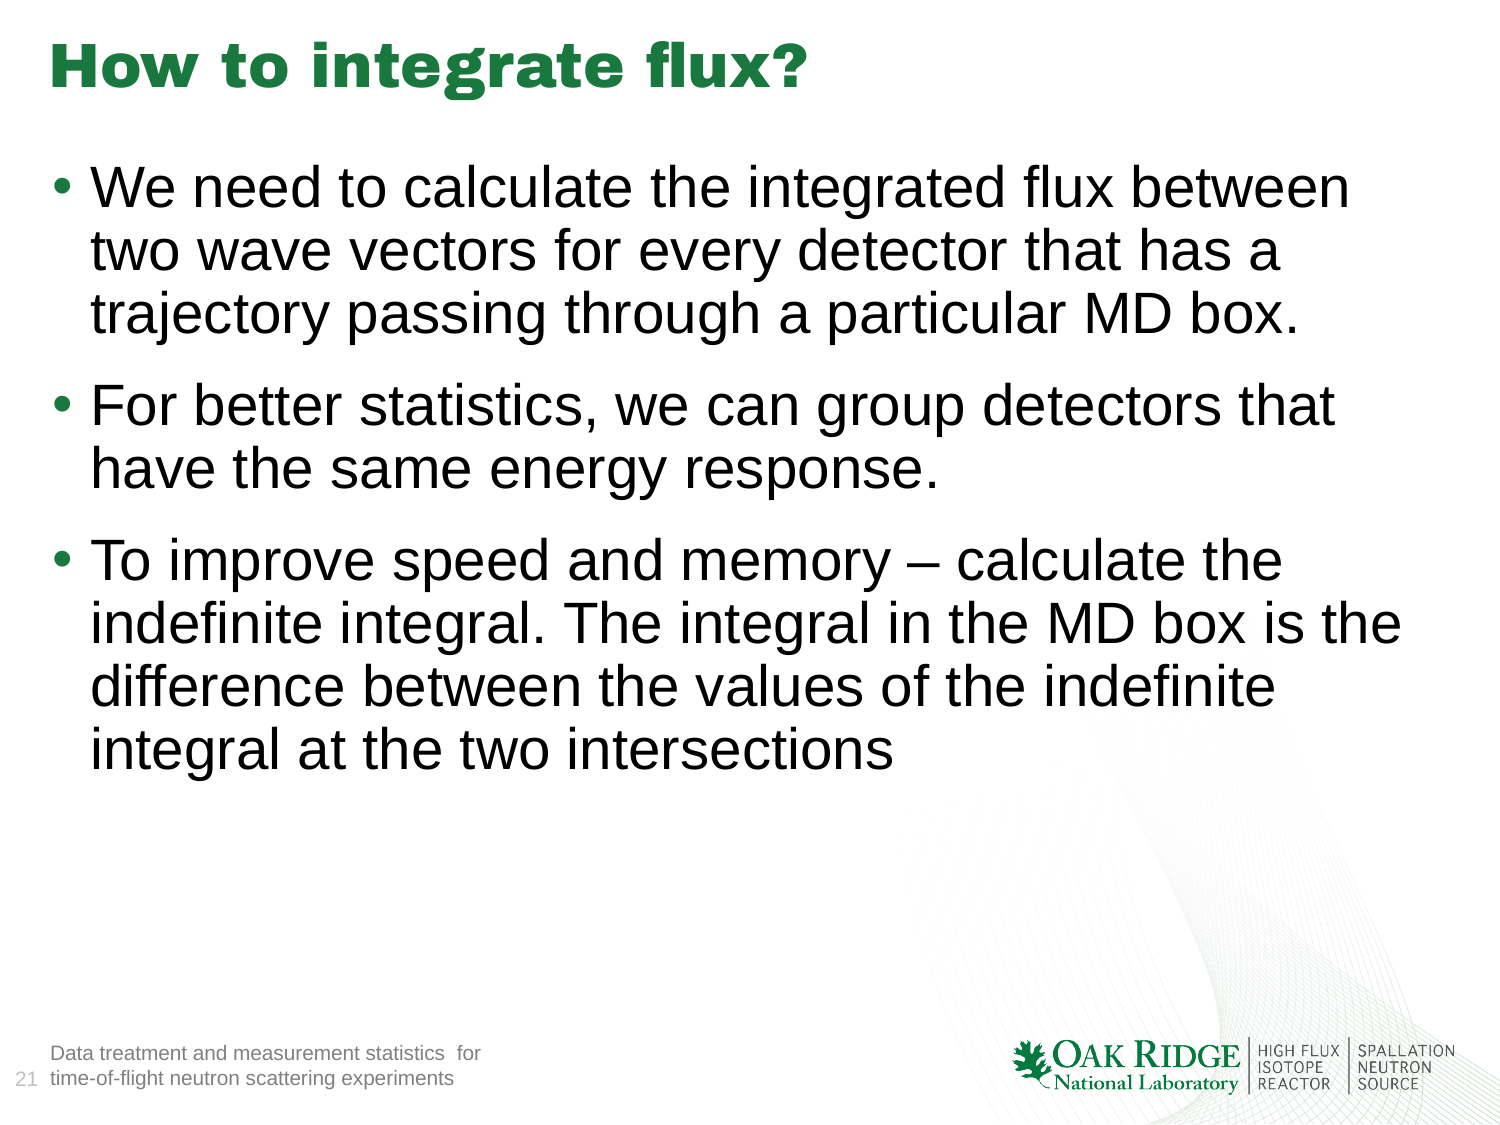

# How to integrate flux?
We need to calculate the integrated flux between two wave vectors for every detector that has a trajectory passing through a particular MD box.
For better statistics, we can group detectors that have the same energy response.
To improve speed and memory – calculate the indefinite integral. The integral in the MD box is the difference between the values of the indefinite integral at the two intersections